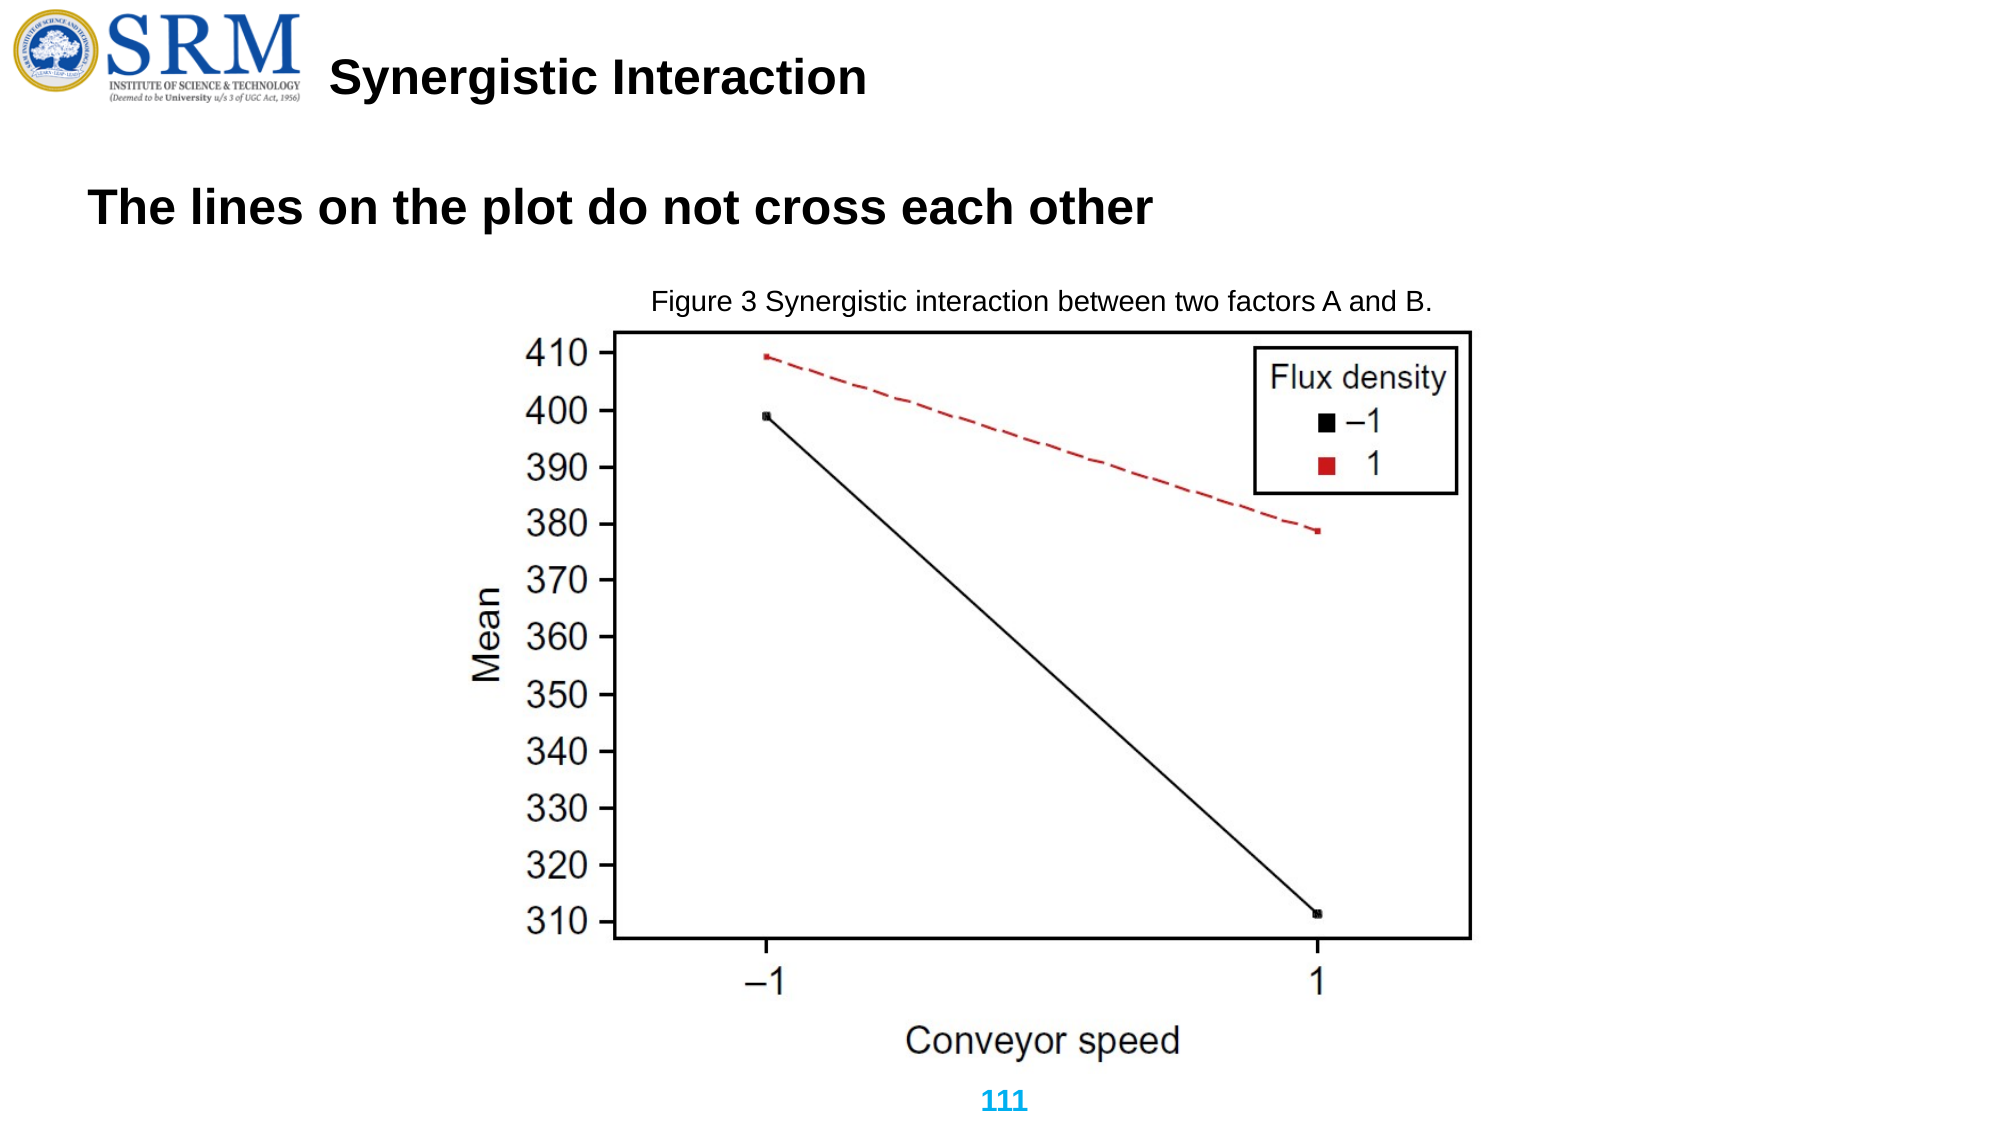

# Synergistic Interaction
The lines on the plot do not cross each other
Figure 3 Synergistic interaction between two factors A and B.

111